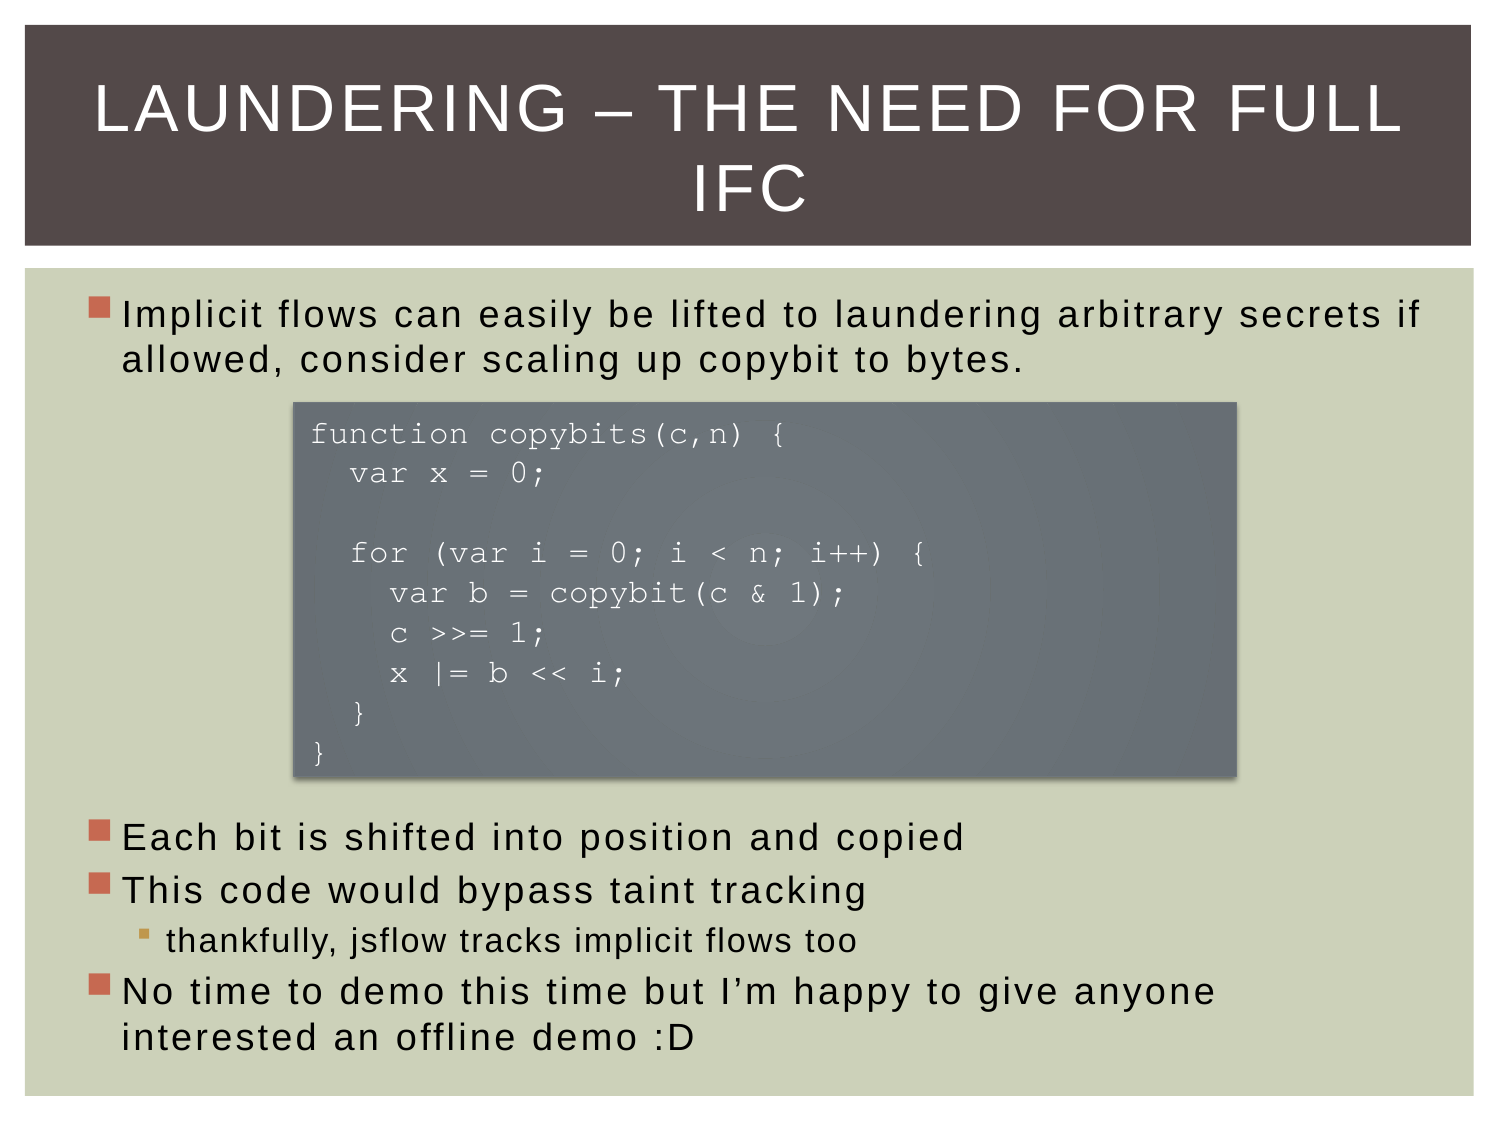

# Laundering – the need for full IFC
Implicit flows can easily be lifted to laundering arbitrary secrets if allowed, consider scaling up copybit to bytes.

Each bit is shifted into position and copied
This code would bypass taint tracking
thankfully, jsflow tracks implicit flows too
No time to demo this time but I’m happy to give anyone interested an offline demo :D
function copybits(c,n) {
  var x = 0;

  for (var i = 0; i < n; i++) {
    var b = copybit(c & 1);
    c >>= 1;
    x |= b << i;
  }
}